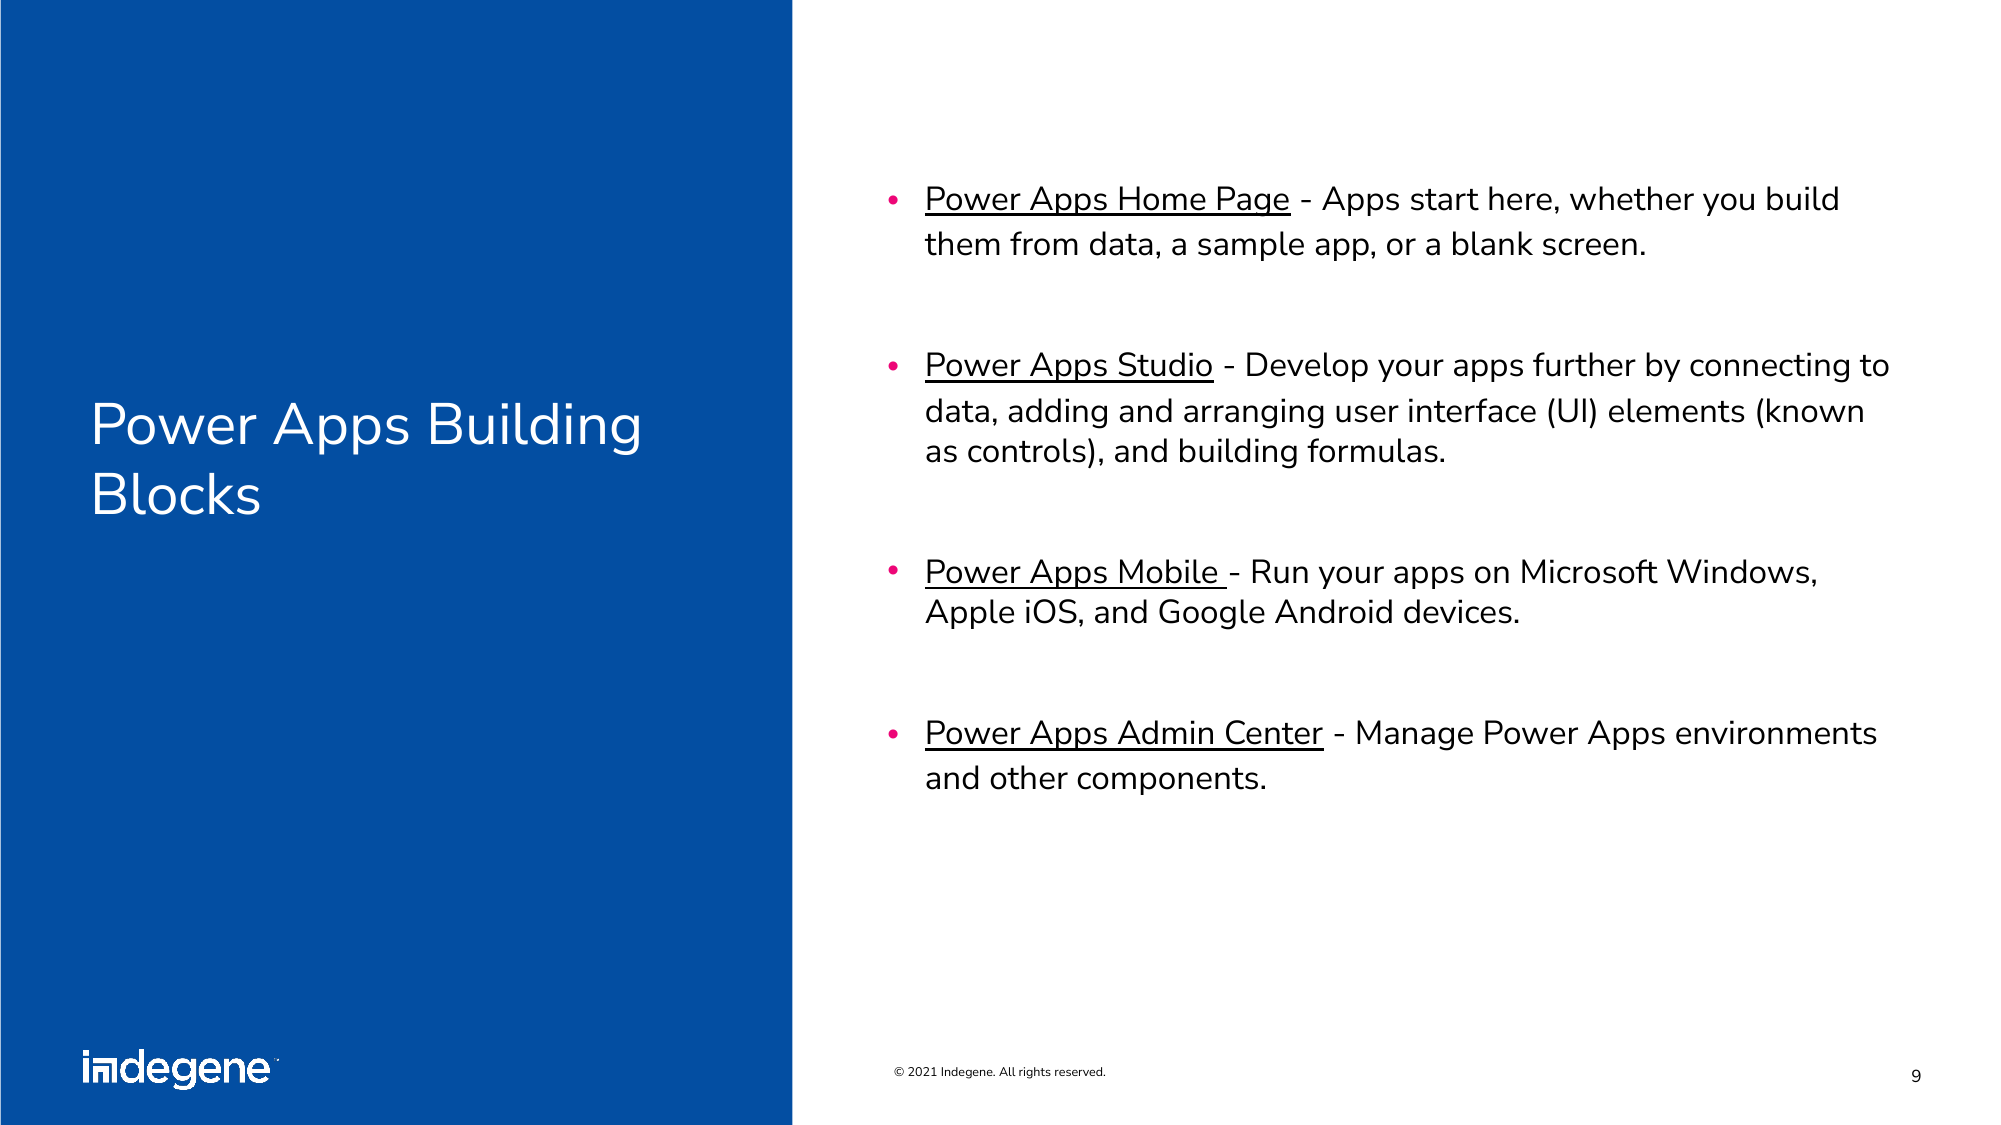

# Power Apps Building Blocks
Power Apps Home Page - Apps start here, whether you build them from data, a sample app, or a blank screen.

Power Apps Studio - Develop your apps further by connecting to data, adding and arranging user interface (UI) elements (known as controls), and building formulas.

Power Apps Mobile - Run your apps on Microsoft Windows, Apple iOS, and Google Android devices.

Power Apps Admin Center - Manage Power Apps environments and other components.

© 2021 Indegene. All rights reserved.
9